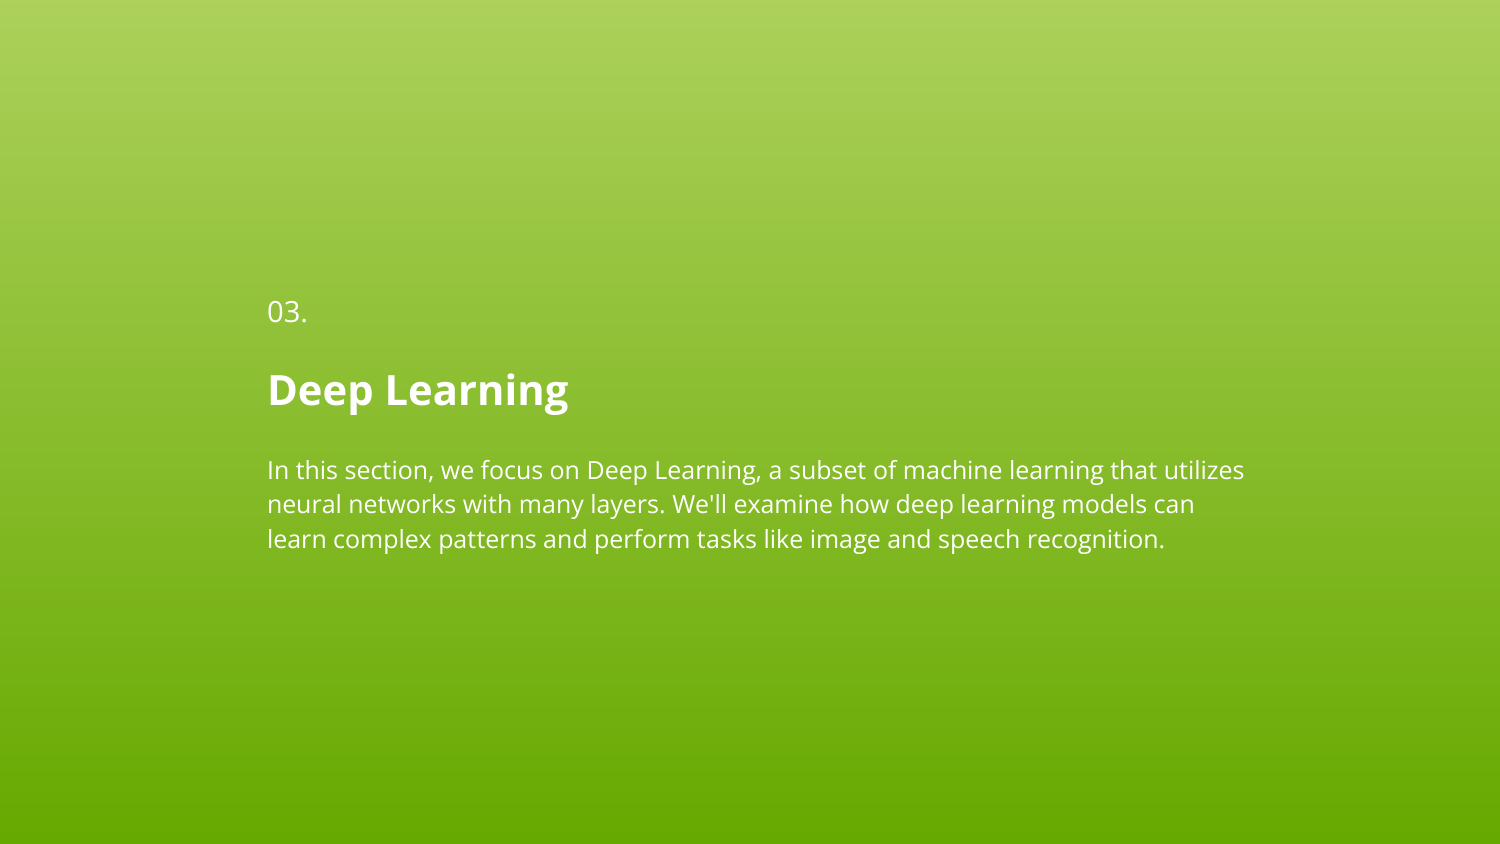

03.
Deep Learning
In this section, we focus on Deep Learning, a subset of machine learning that utilizes neural networks with many layers. We'll examine how deep learning models can learn complex patterns and perform tasks like image and speech recognition.